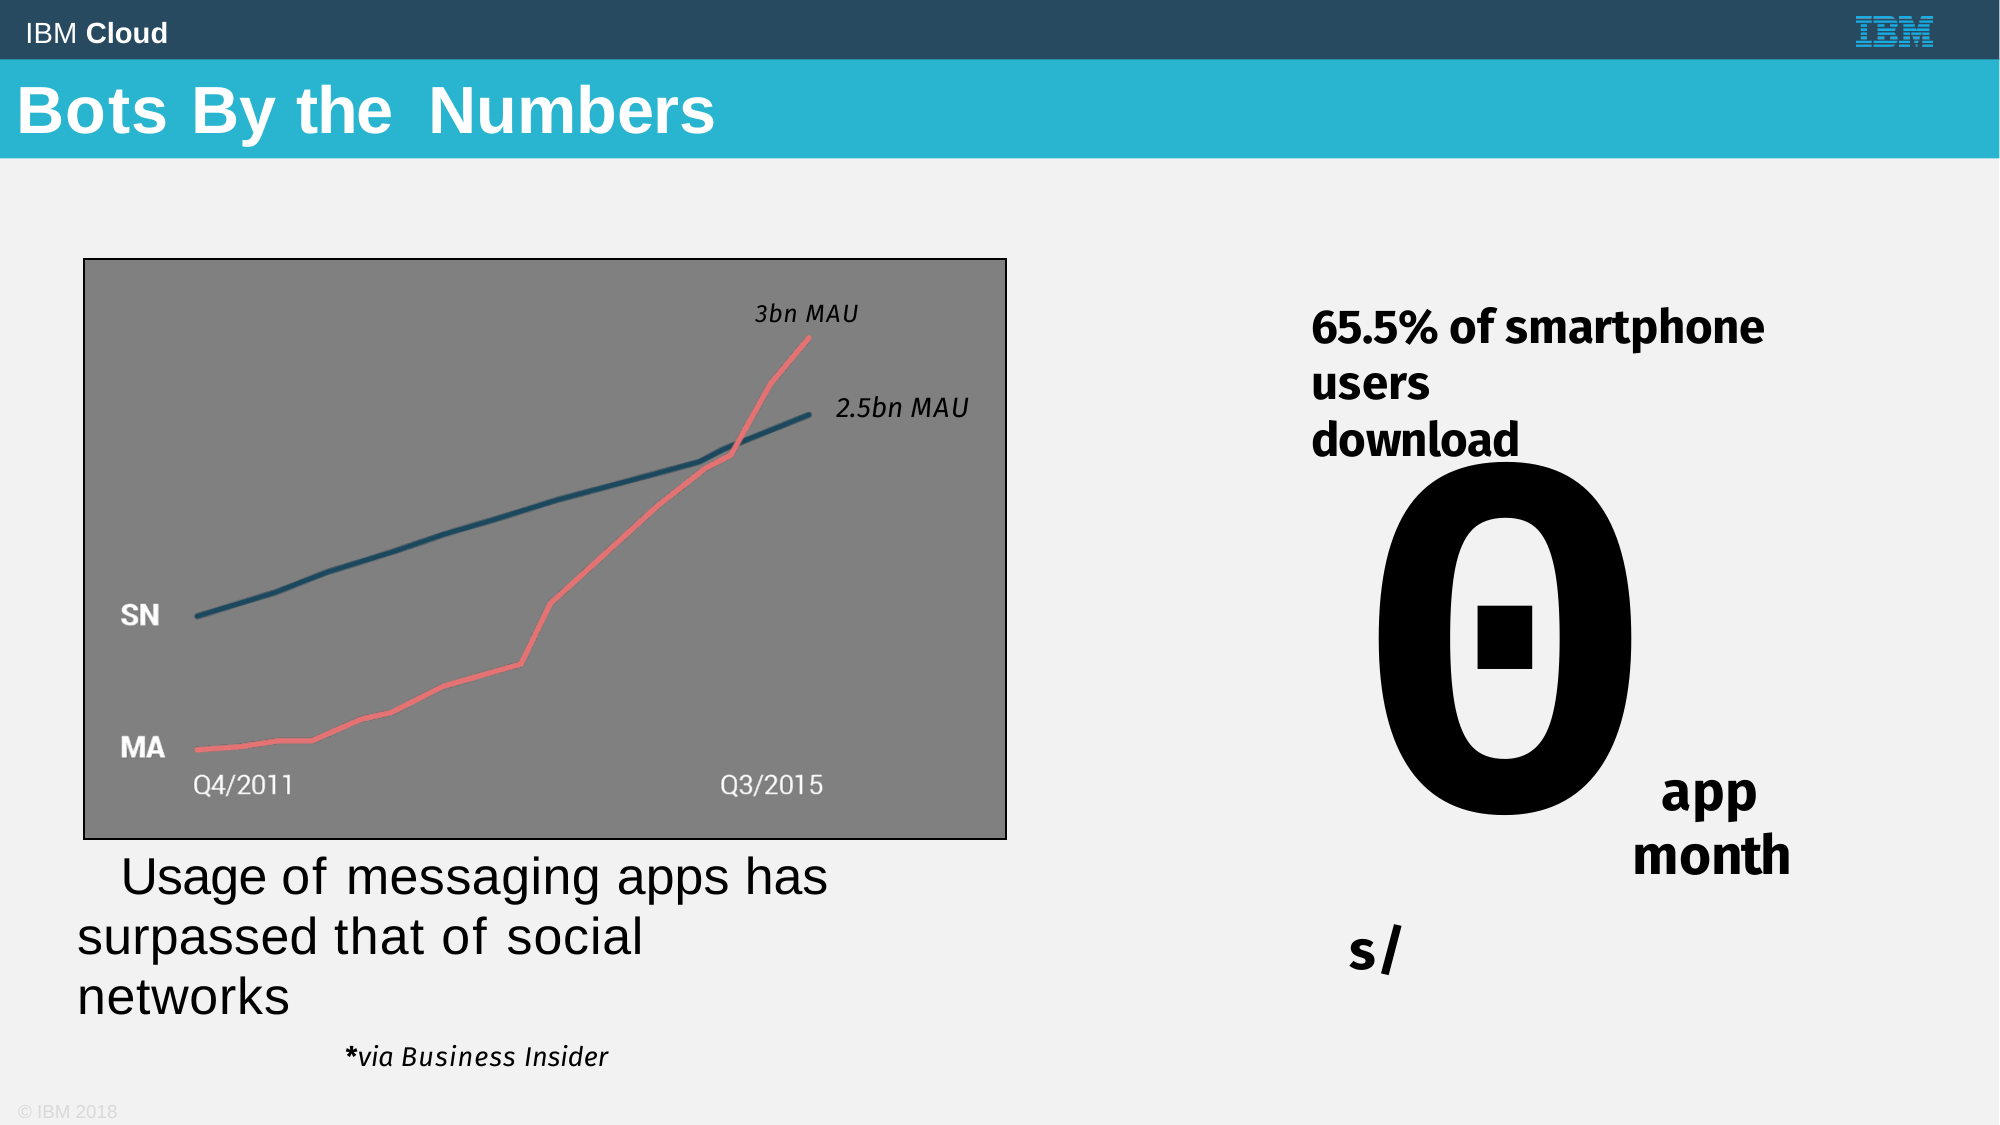

Bots By the  Numbers

2.5bn MAU
Usage of messaging apps has  surpassed that of social networks
*via Business Insider
3bn MAU
0apps/
65.5% of smartphone
users download
month